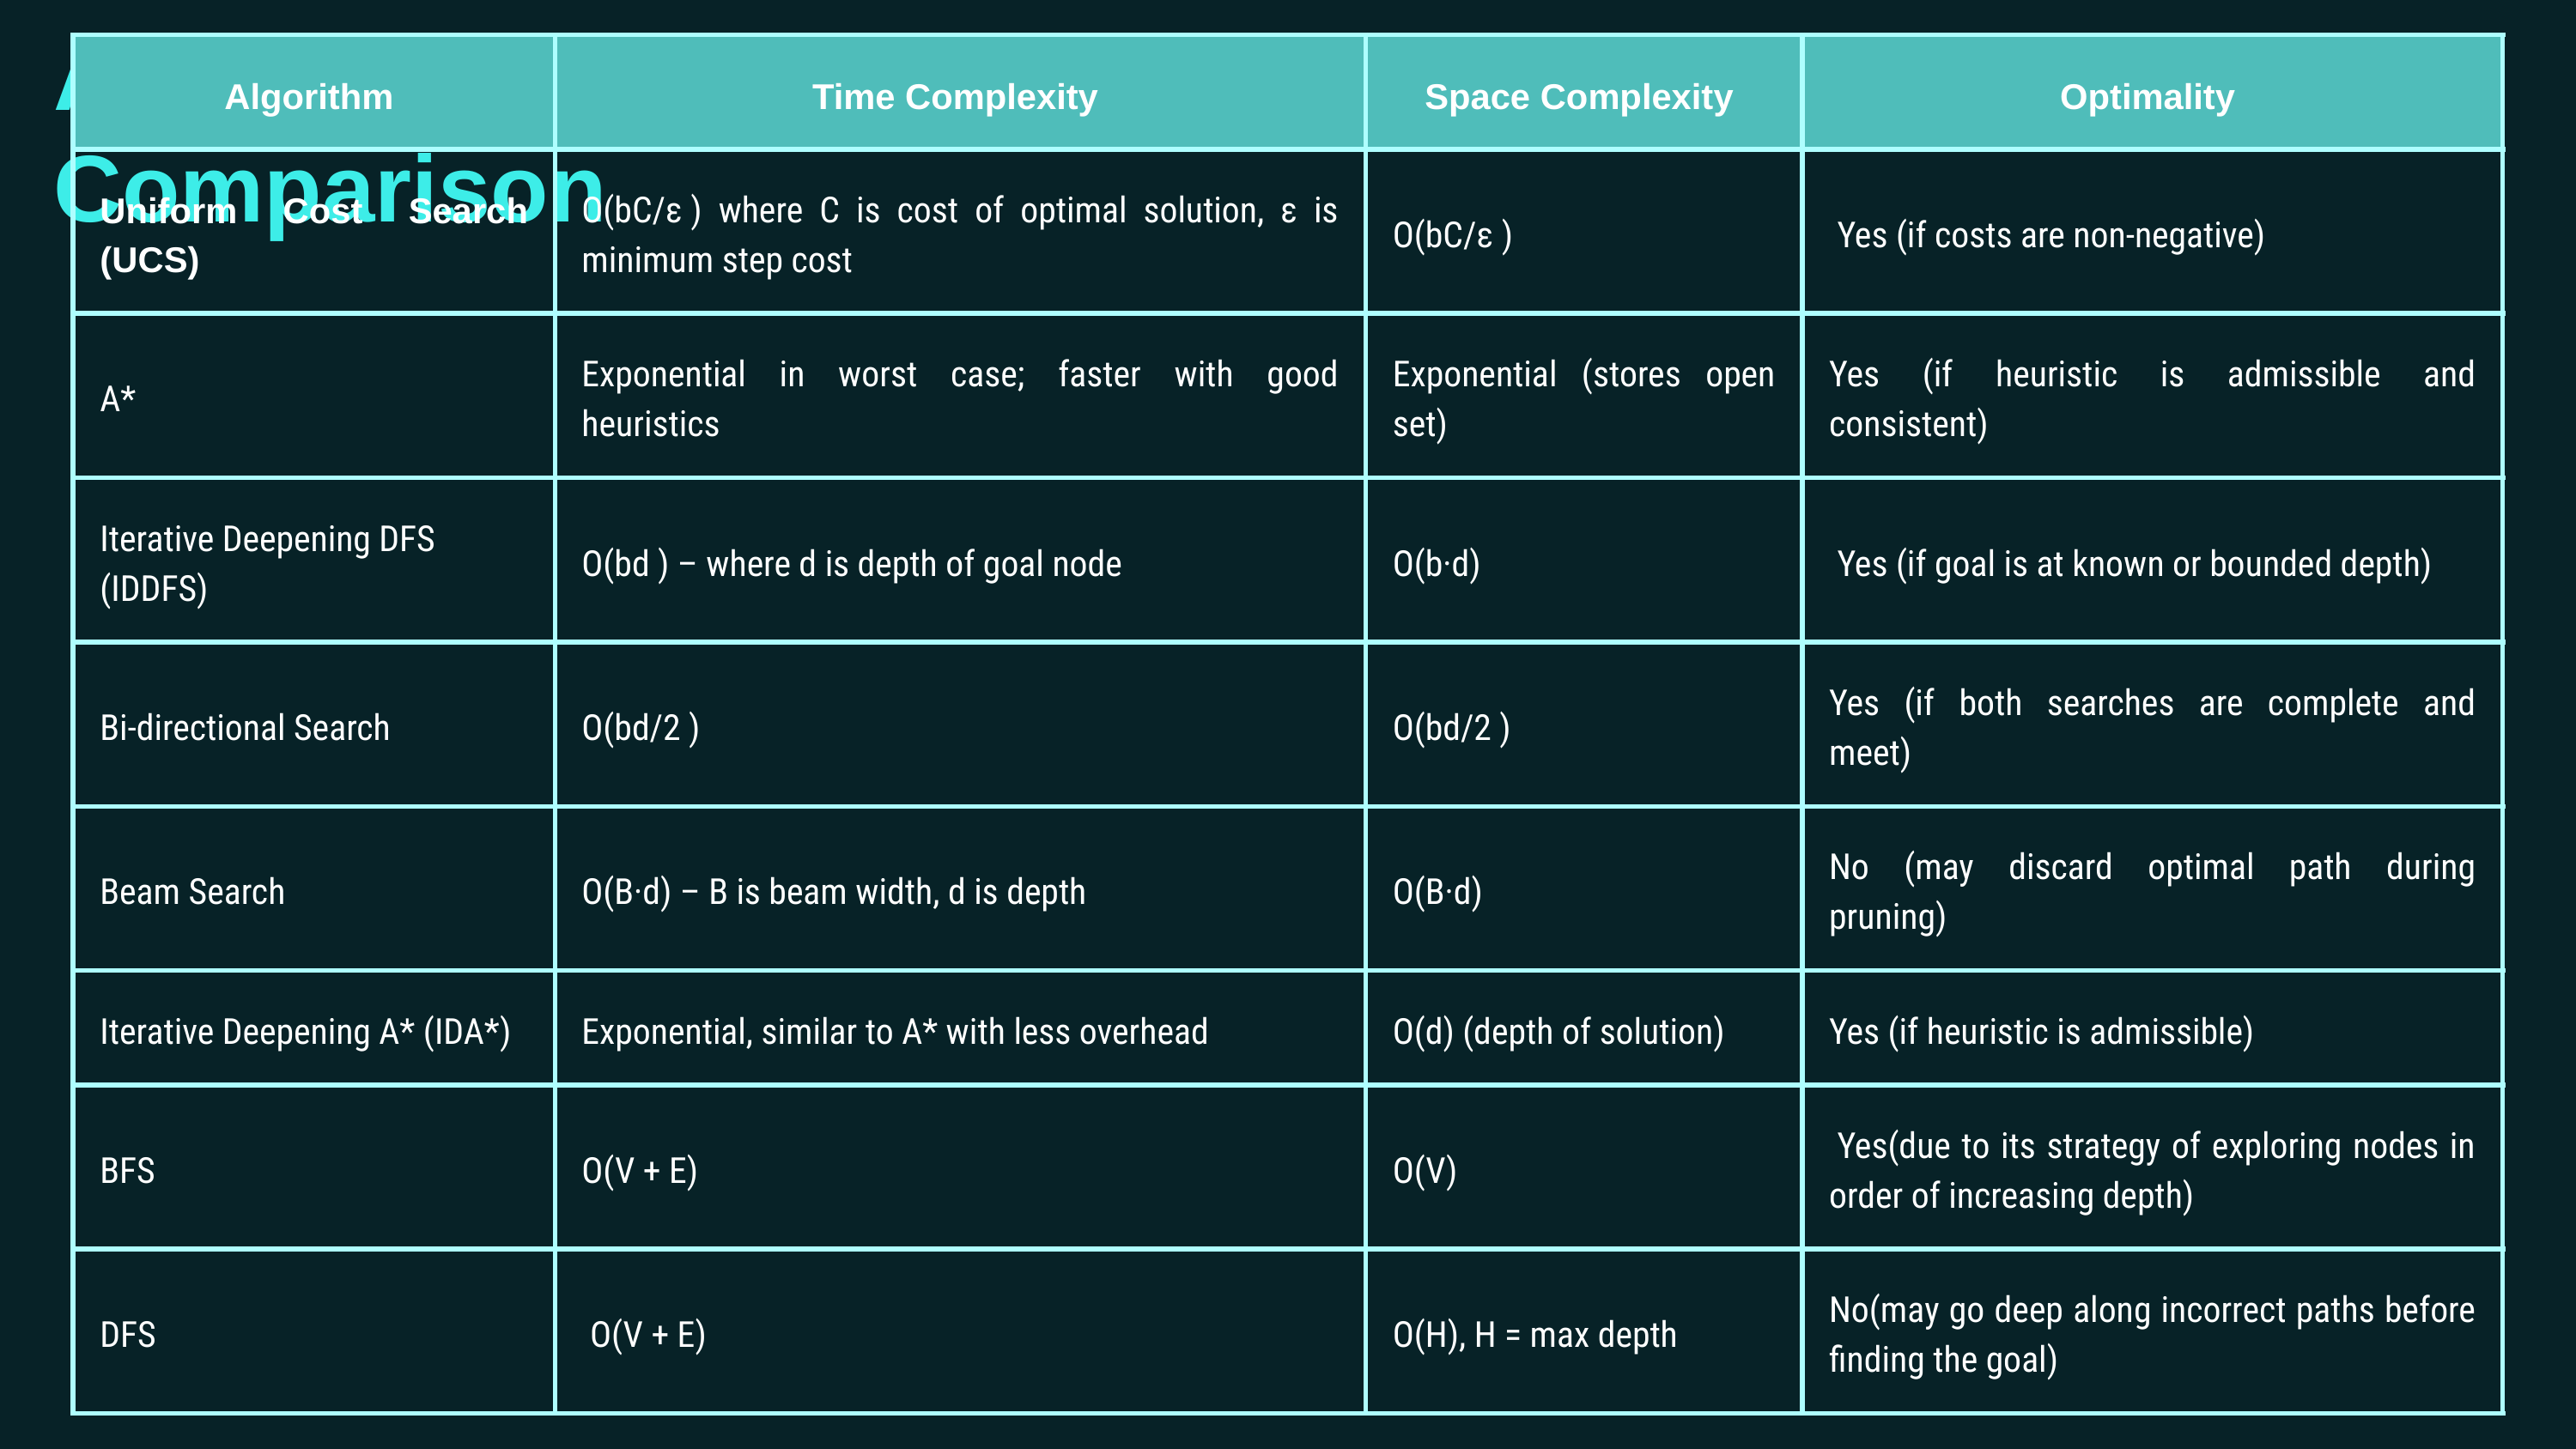

Algorithm Comparison
| Algorithm | Time Complexity | Space Complexity | Optimality |
| --- | --- | --- | --- |
| Uniform Cost Search (UCS) | O(bC/ε ) where C is cost of optimal solution, ε is minimum step cost | O(bC/ε ) | Yes (if costs are non-negative) |
| A\* | Exponential in worst case; faster with good heuristics | Exponential (stores open set) | Yes (if heuristic is admissible and consistent) |
| Iterative Deepening DFS (IDDFS) | O(bd ) – where d is depth of goal node | O(b·d) | Yes (if goal is at known or bounded depth) |
| Bi-directional Search | O(bd/2 ) | O(bd/2 ) | Yes (if both searches are complete and meet) |
| Beam Search | O(B·d) – B is beam width, d is depth | O(B·d) | No (may discard optimal path during pruning) |
| Iterative Deepening A\* (IDA\*) | Exponential, similar to A\* with less overhead | O(d) (depth of solution) | Yes (if heuristic is admissible) |
| BFS | O(V + E) | O(V) | Yes(due to its strategy of exploring nodes in order of increasing depth) |
| DFS | O(V + E) | O(H), H = max depth | No(may go deep along incorrect paths before finding the goal) |